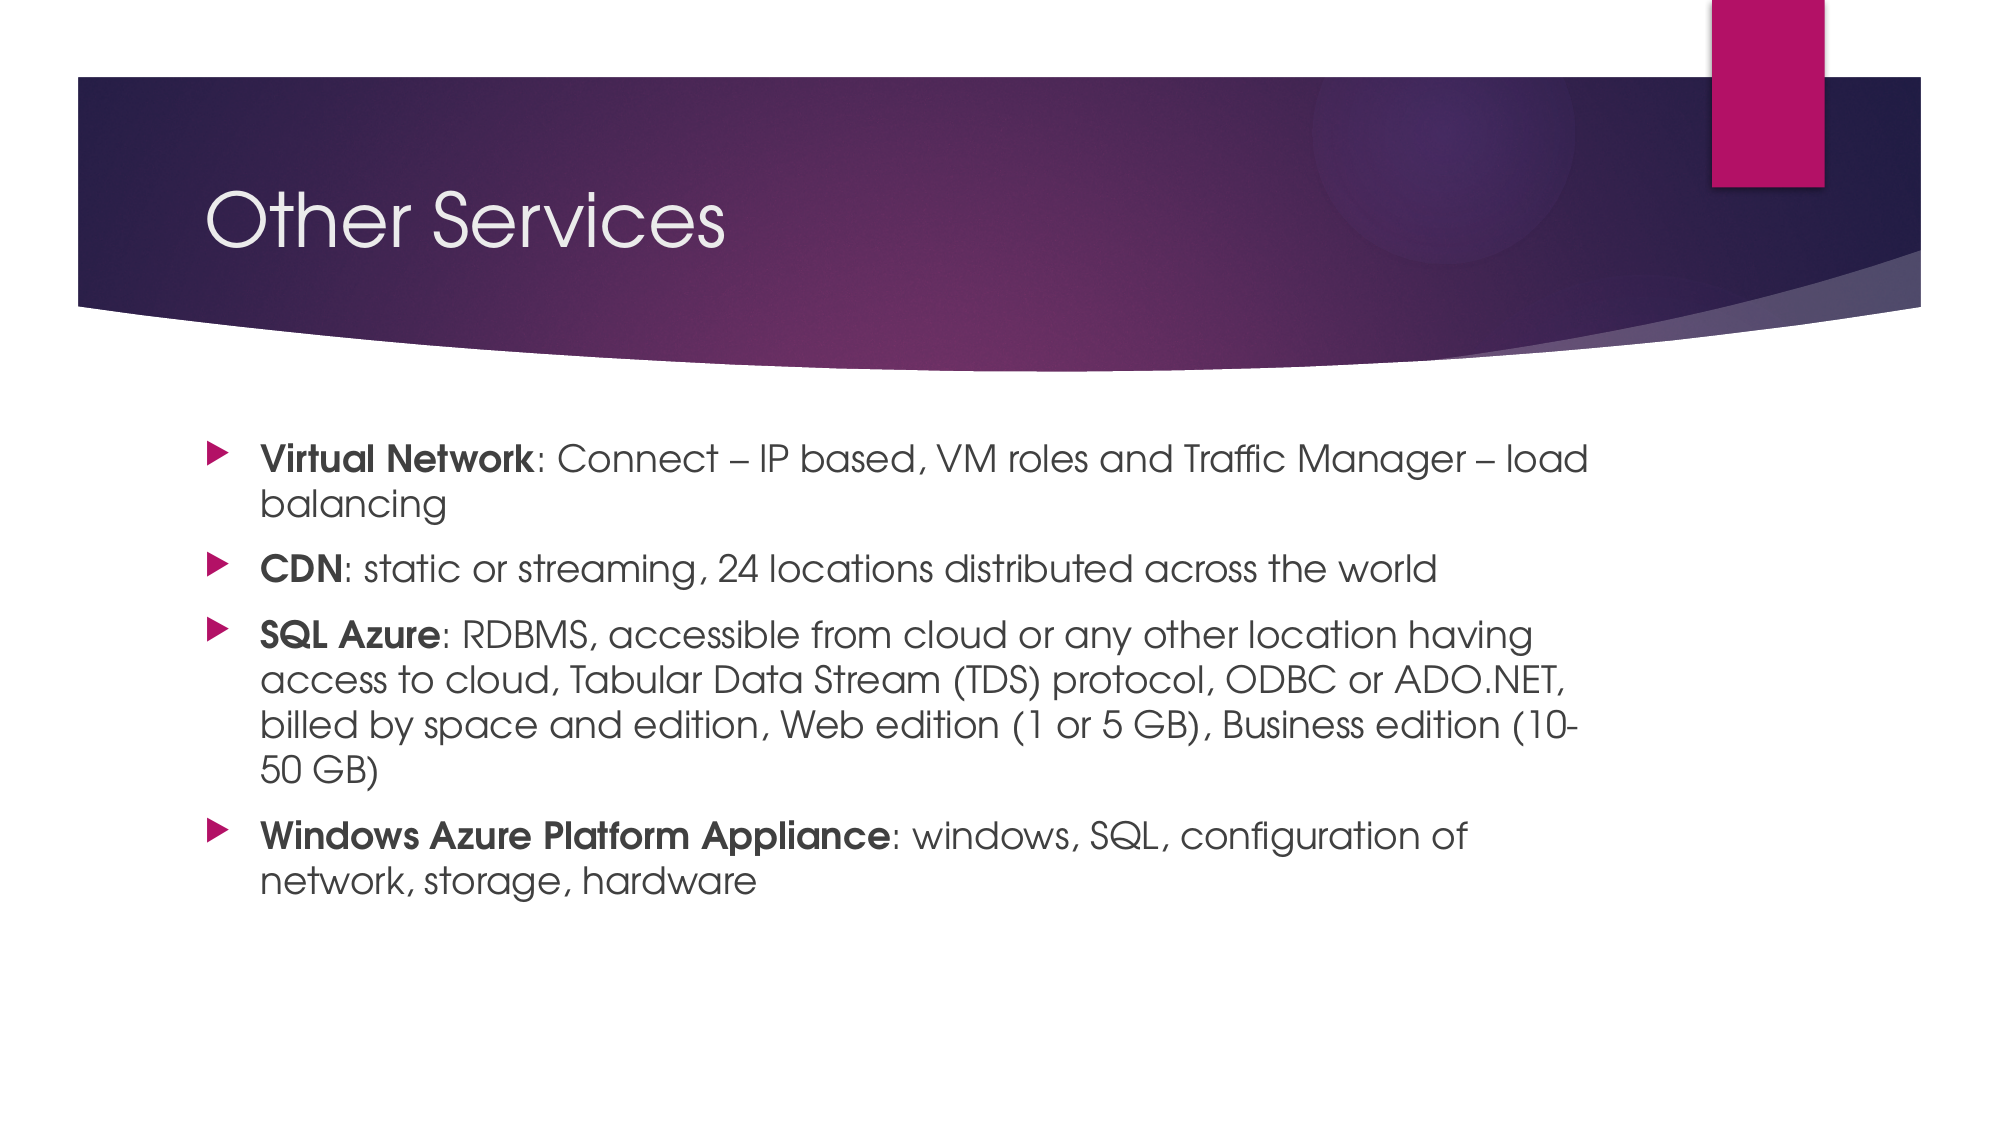

# Other Services
Virtual Network: Connect – IP based, VM roles and Traffic Manager – load balancing
CDN: static or streaming, 24 locations distributed across the world
SQL Azure: RDBMS, accessible from cloud or any other location having access to cloud, Tabular Data Stream (TDS) protocol, ODBC or ADO.NET, billed by space and edition, Web edition (1 or 5 GB), Business edition (10-50 GB)
Windows Azure Platform Appliance: windows, SQL, configuration of network, storage, hardware